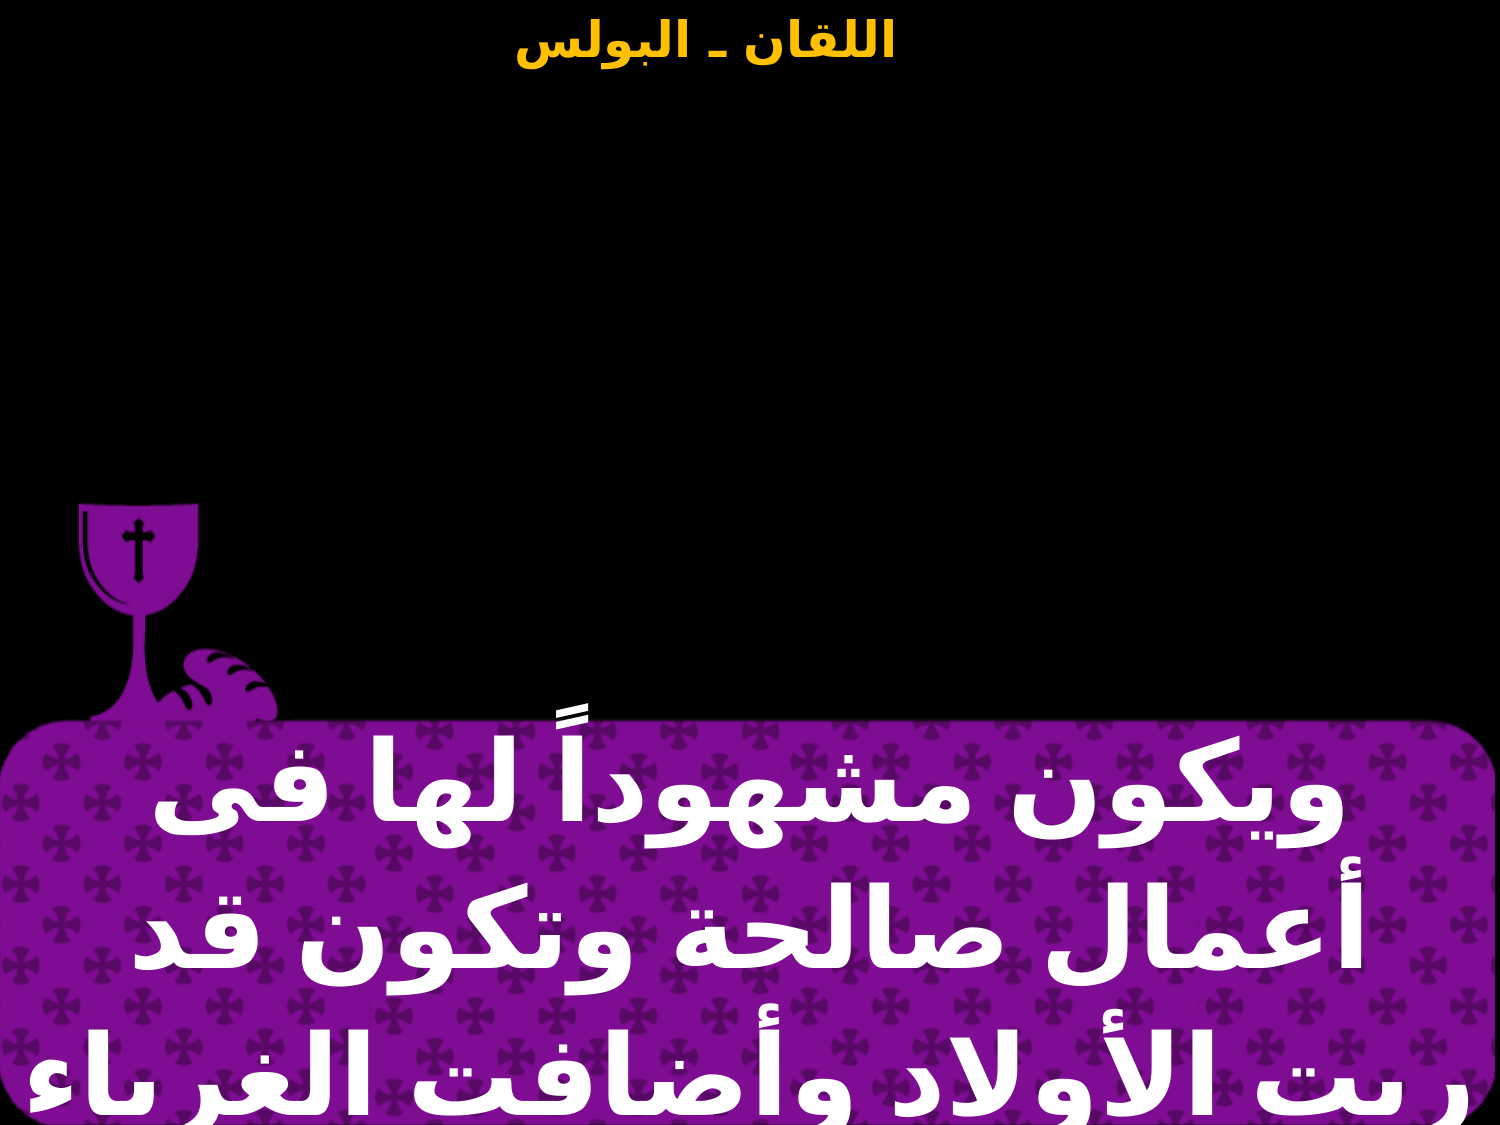

| ويكون مشهوداً لها فى أعمال صالحة وتكون قد ربت الأولاد وأضافت الغرباء |
| --- |